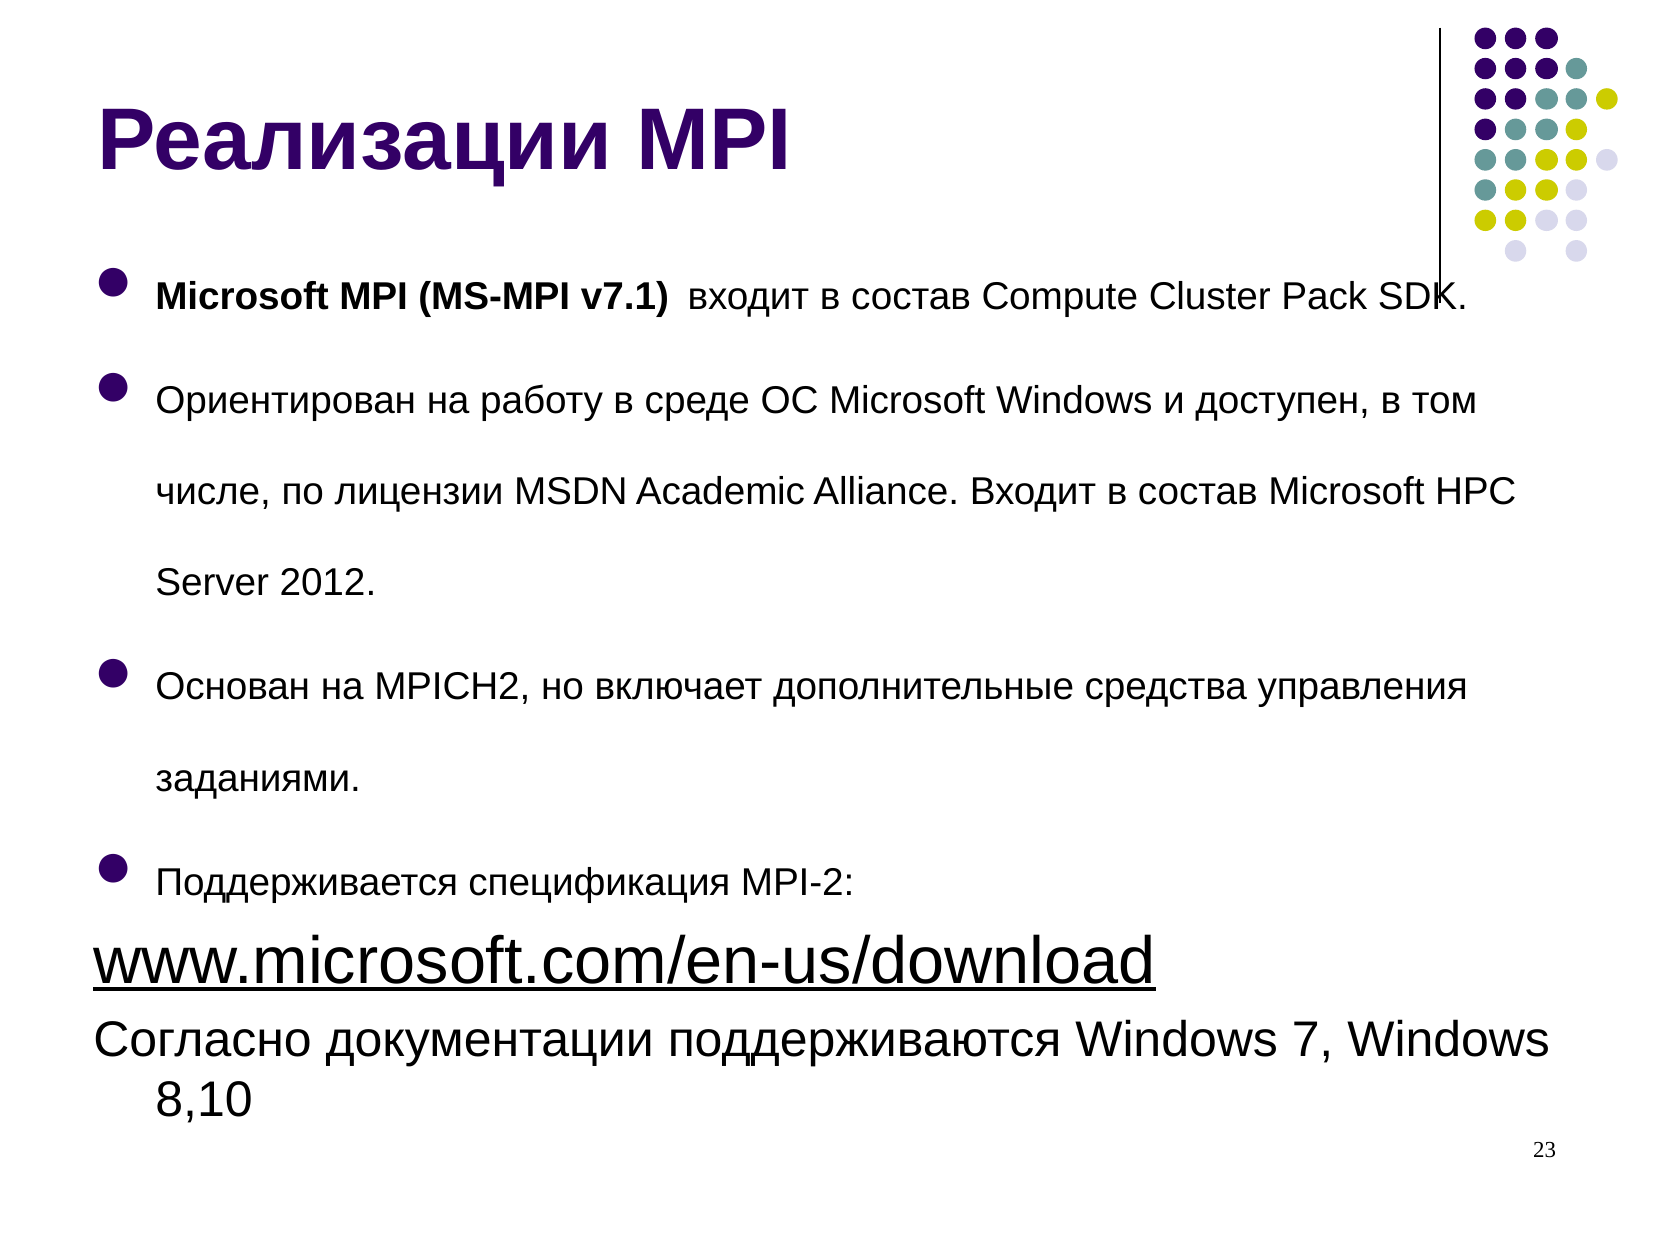

# Реализации MPI
Microsoft MPI (MS-MPI v7.1) входит в состав Compute Cluster Pack SDK.
Ориентирован на работу в среде ОС Microsoft Windows и доступен, в том числе, по лицензии MSDN Academic Alliance. Входит в состав Microsoft НРС Server 2012.
Основан на MPICH2, но включает дополнительные средства управления заданиями.
Поддерживается спецификация MPI-2:
www.microsoft.com/en-us/download
Согласно документации поддерживаются Windows 7, Windows 8,10

23